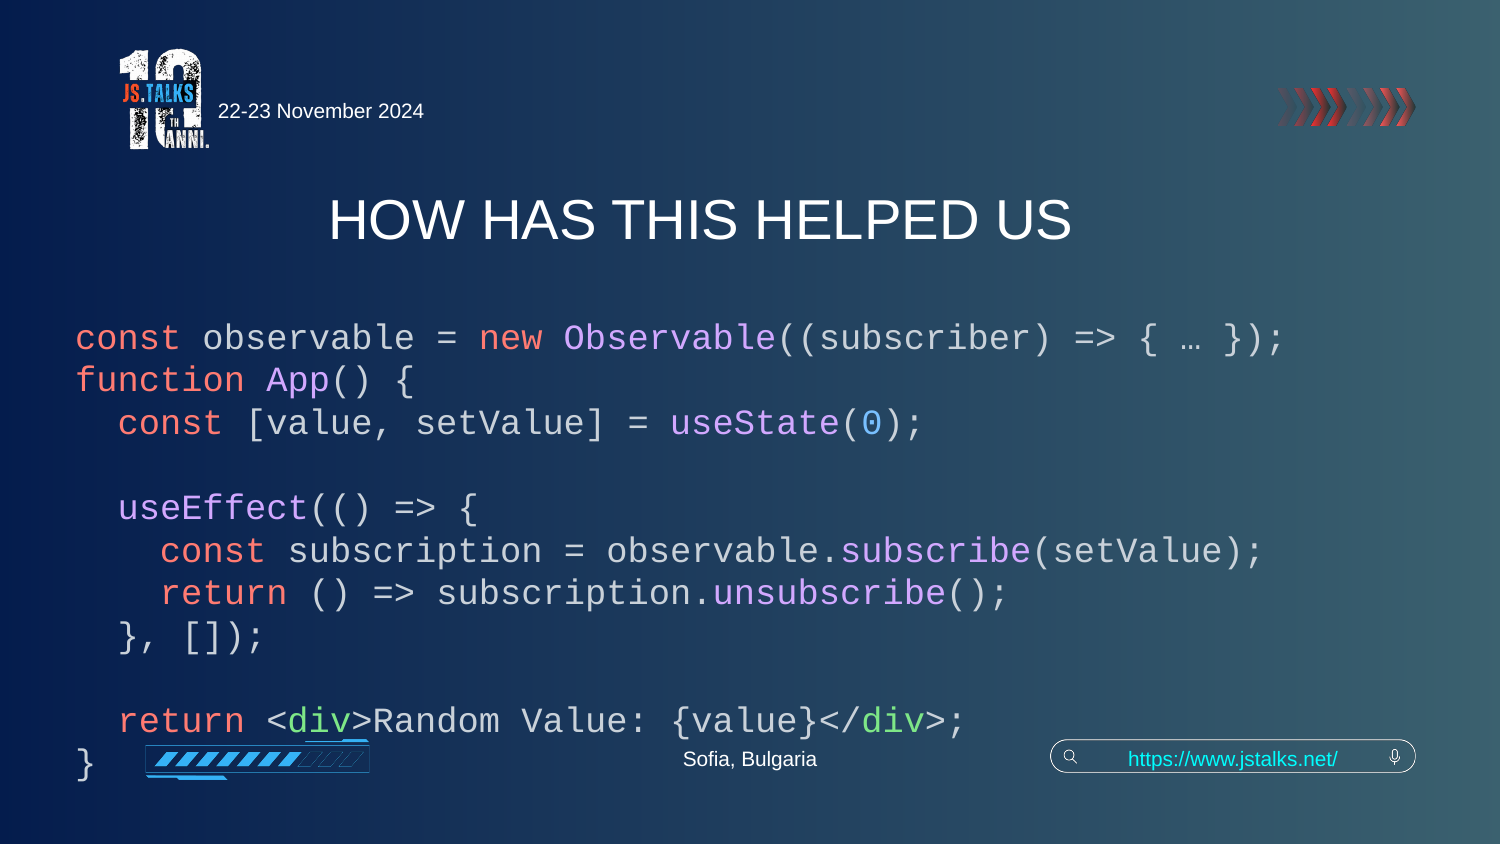

22-23 November 2024
HOW HAS THIS HELPED US
const observable = new Observable((subscriber) => { … });
function App() {
  const [value, setValue] = useState(0);

  useEffect(() => {
    const subscription = observable.subscribe(setValue);
    return () => subscription.unsubscribe();
  }, []);

  return <div>Random Value: {value}</div>;
}

Sofia, Bulgaria
https://www.jstalks.net/